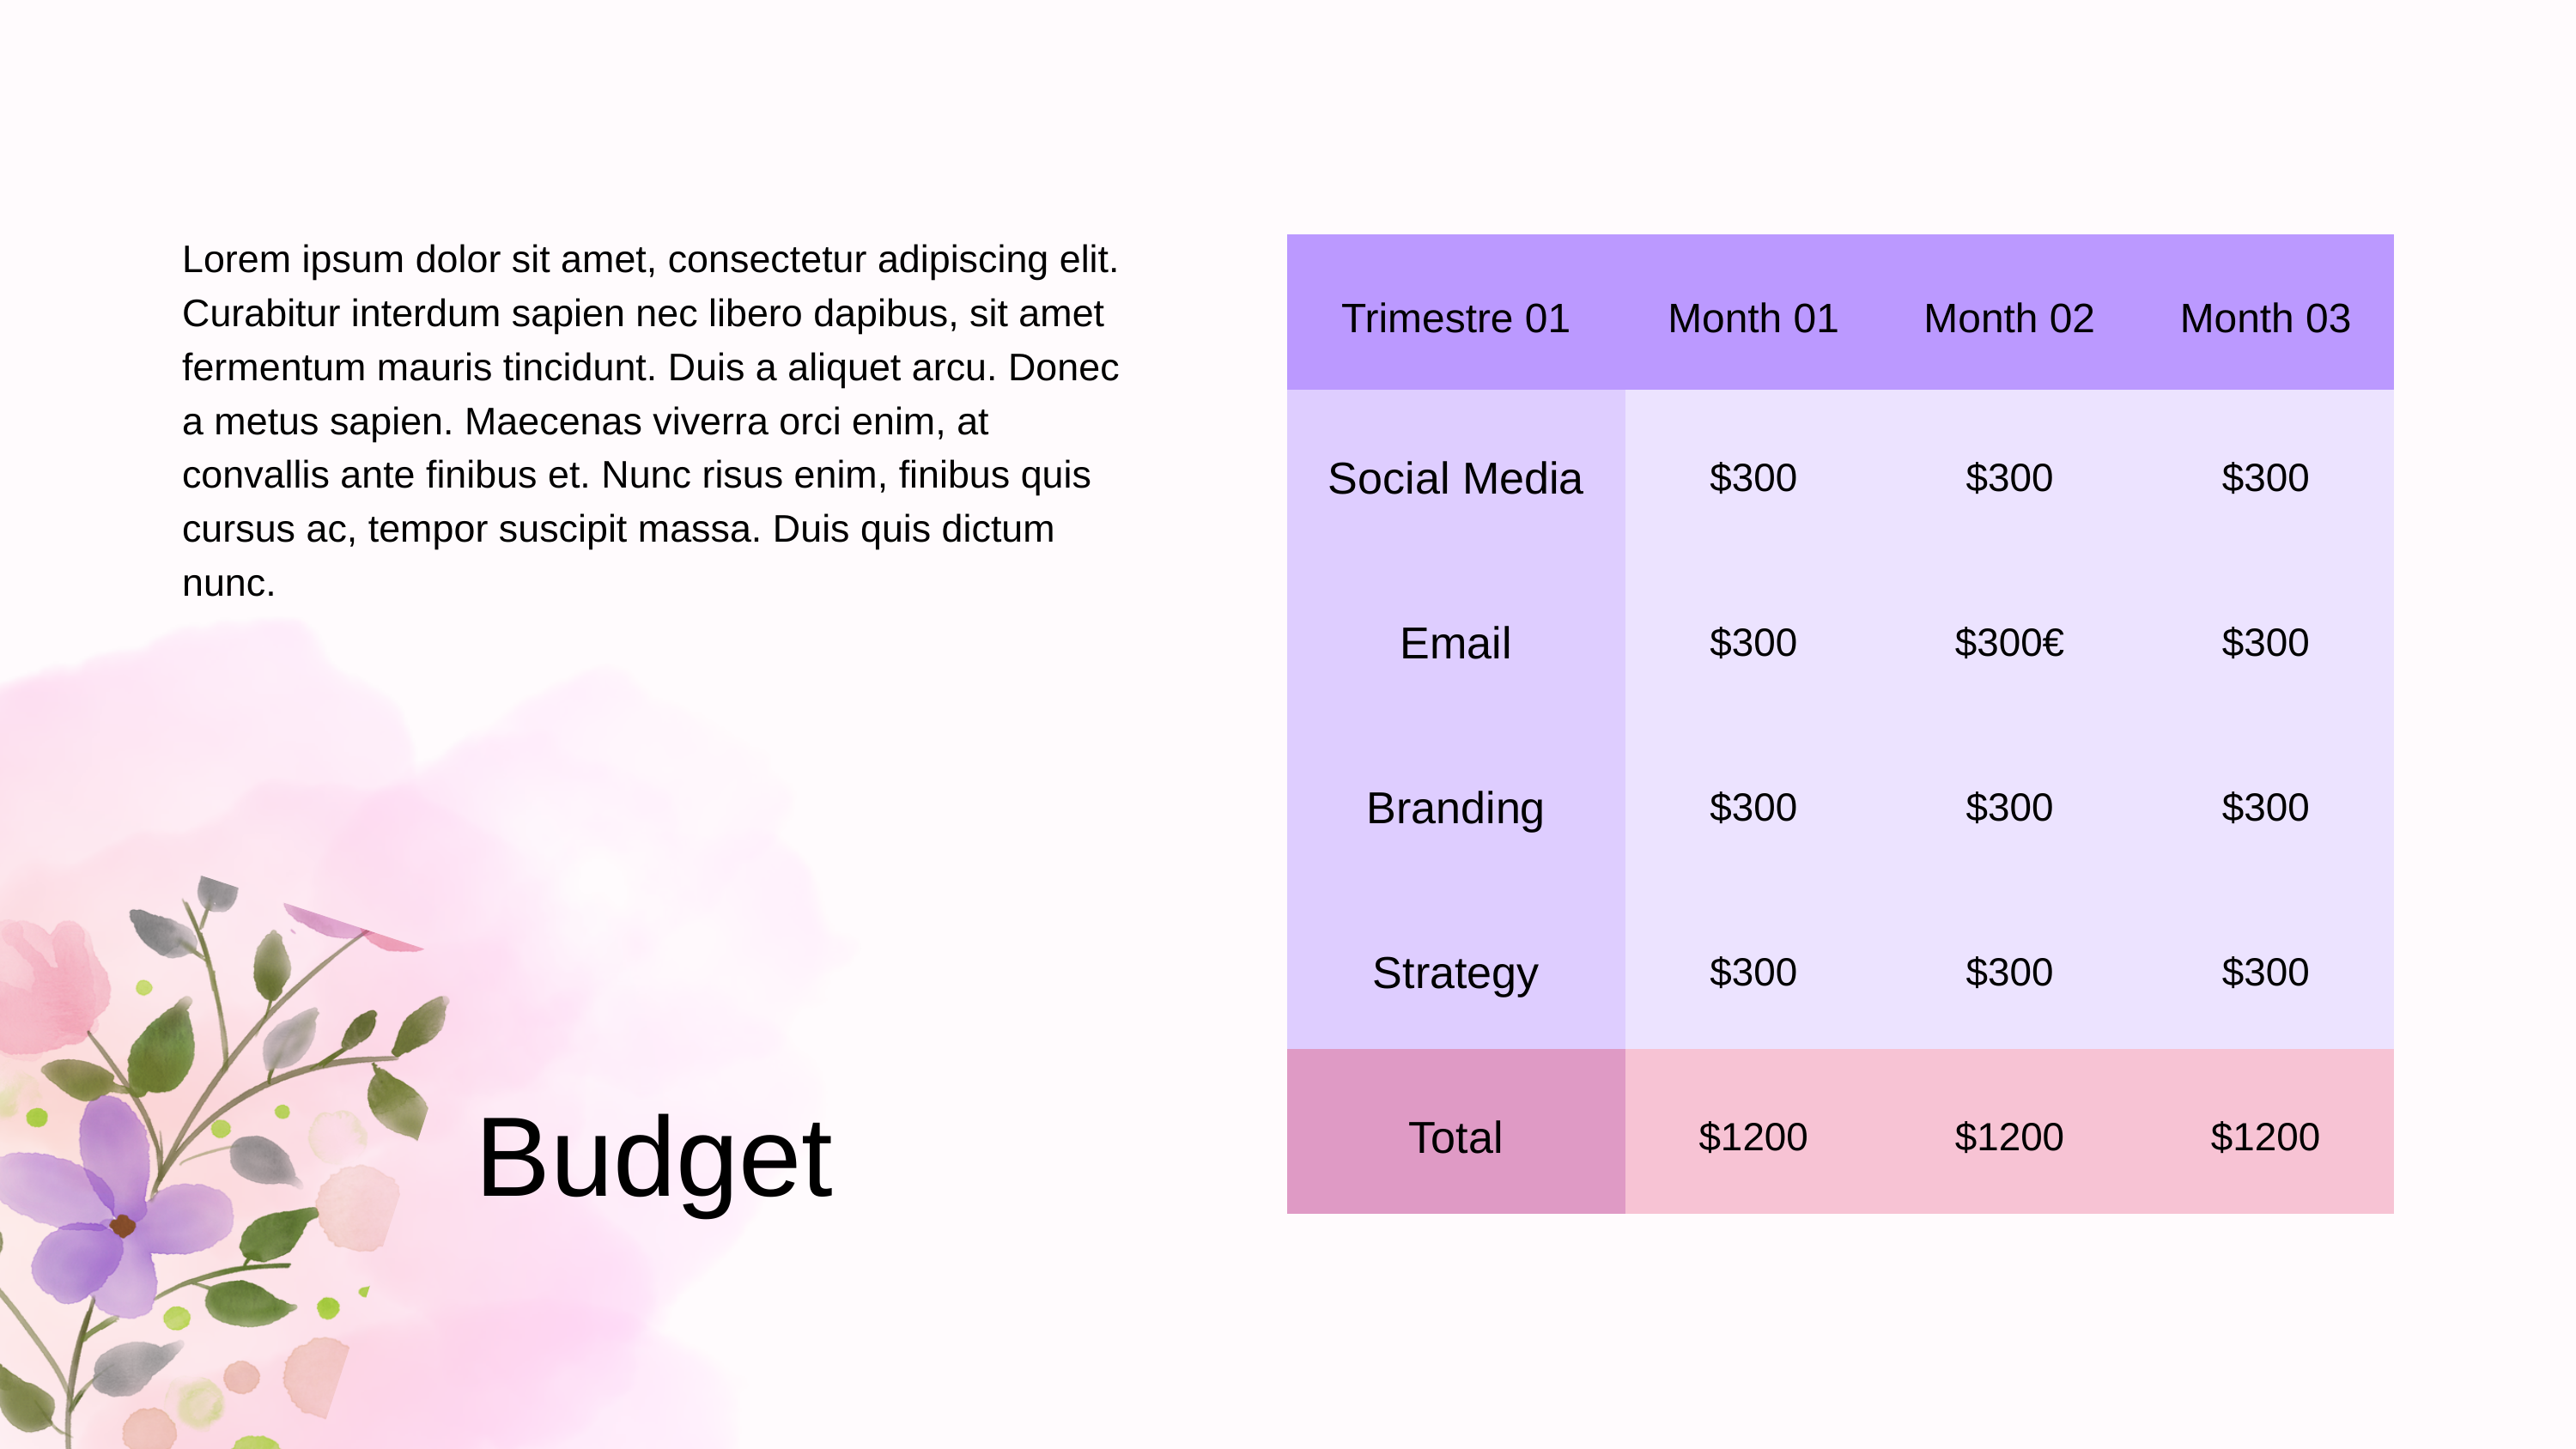

Lorem ipsum dolor sit amet, consectetur adipiscing elit. Curabitur interdum sapien nec libero dapibus, sit amet fermentum mauris tincidunt. Duis a aliquet arcu. Donec a metus sapien. Maecenas viverra orci enim, at convallis ante finibus et. Nunc risus enim, finibus quis cursus ac, tempor suscipit massa. Duis quis dictum nunc.
| Trimestre 01 | Month 01 | Month 02 | Month 03 |
| --- | --- | --- | --- |
| Social Media | $300 | $300 | $300 |
| Email | $300 | $300€ | $300 |
| Branding | $300 | $300 | $300 |
| Strategy | $300 | $300 | $300 |
| Total | $1200 | $1200 | $1200 |

Budget